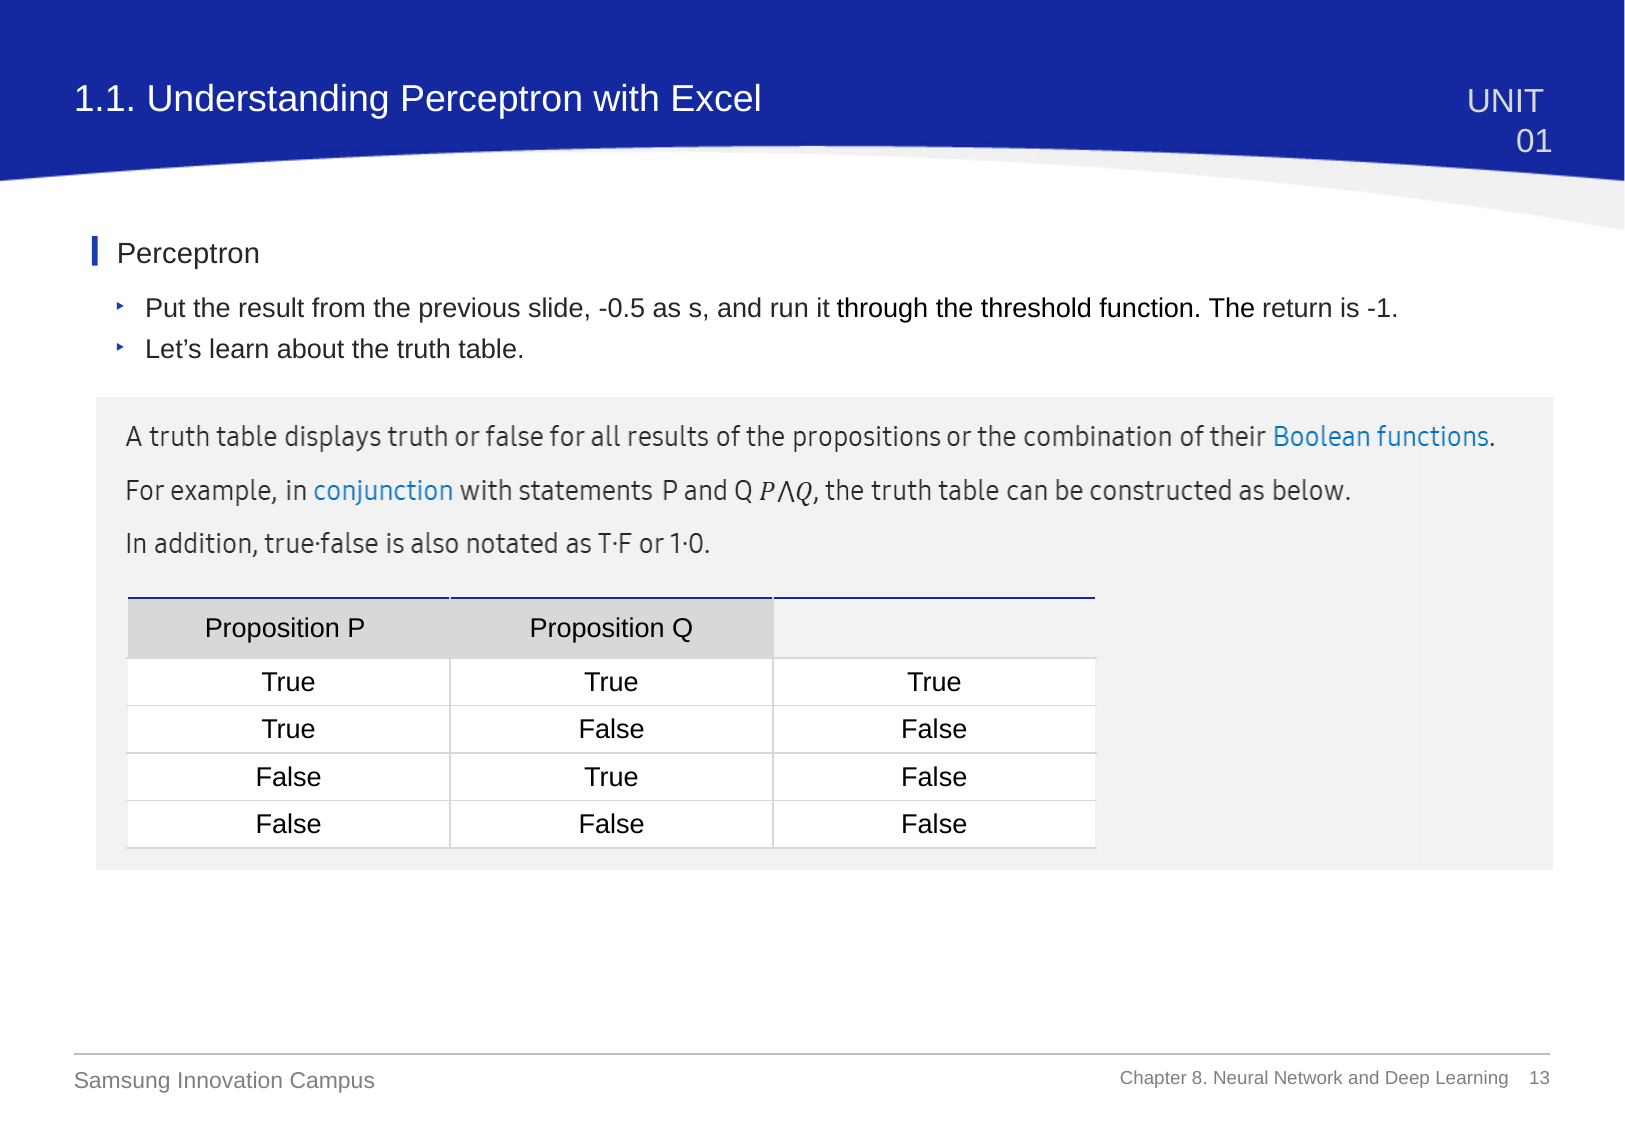

1.1. Understanding Perceptron with Excel
UNIT  01
Perceptron

Put the result from the previous slide, -0.5 as s, and run it through the threshold function. The return is -1.
Let’s learn about the truth table.

| Proposition P | Proposition Q |  |
| --- | --- | --- |
| True | True | True |
| True | False | False |
| False | True | False |
| False | False | False |